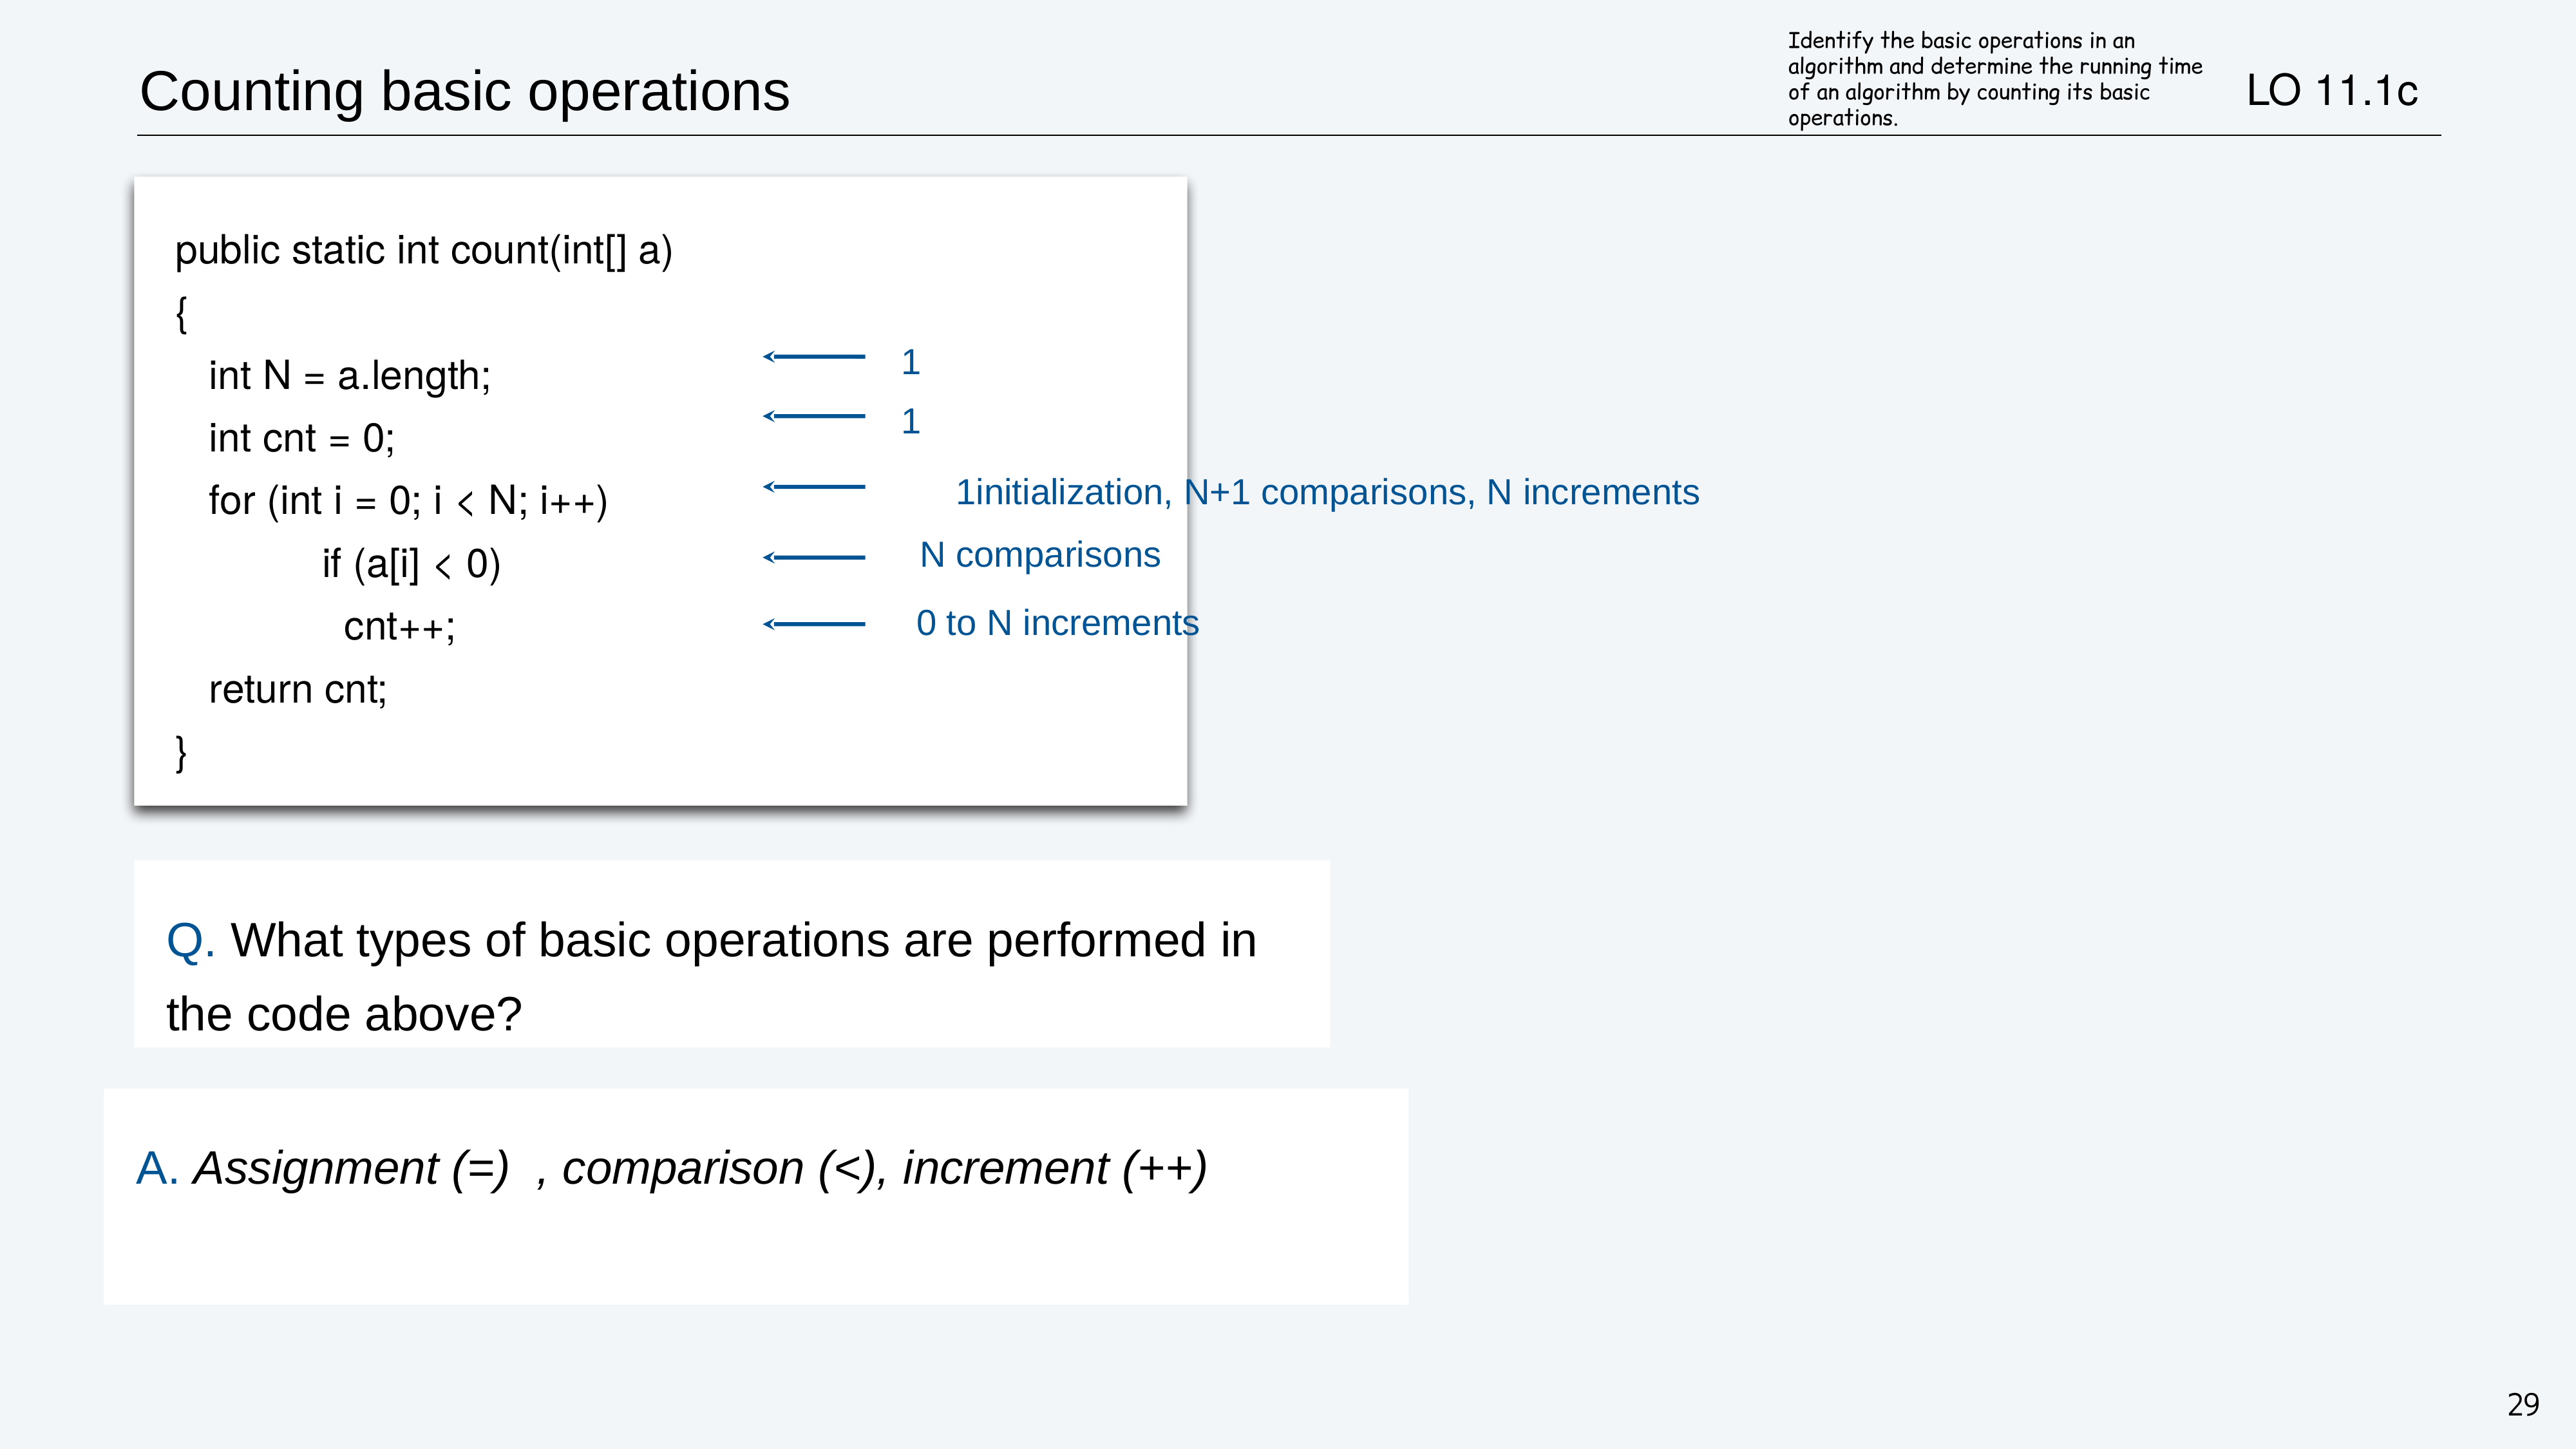

Identify the basic operations in an algorithm and determine the running time of an algorithm by counting its basic operations.
# Counting basic operations
LO 11.1c
public static int count(int[] a)
{
   int N = a.length;
   int cnt = 0;
   for (int i = 0; i < N; i++)
             if (a[i] < 0)
               cnt++;
   return cnt;
}
1

1

1initialization, N+1 comparisons, N increments

N comparisons

0 to N increments

Q. What types of basic operations are performed in the code above?
A. Assignment (=)  , comparison (<), increment (++)
29